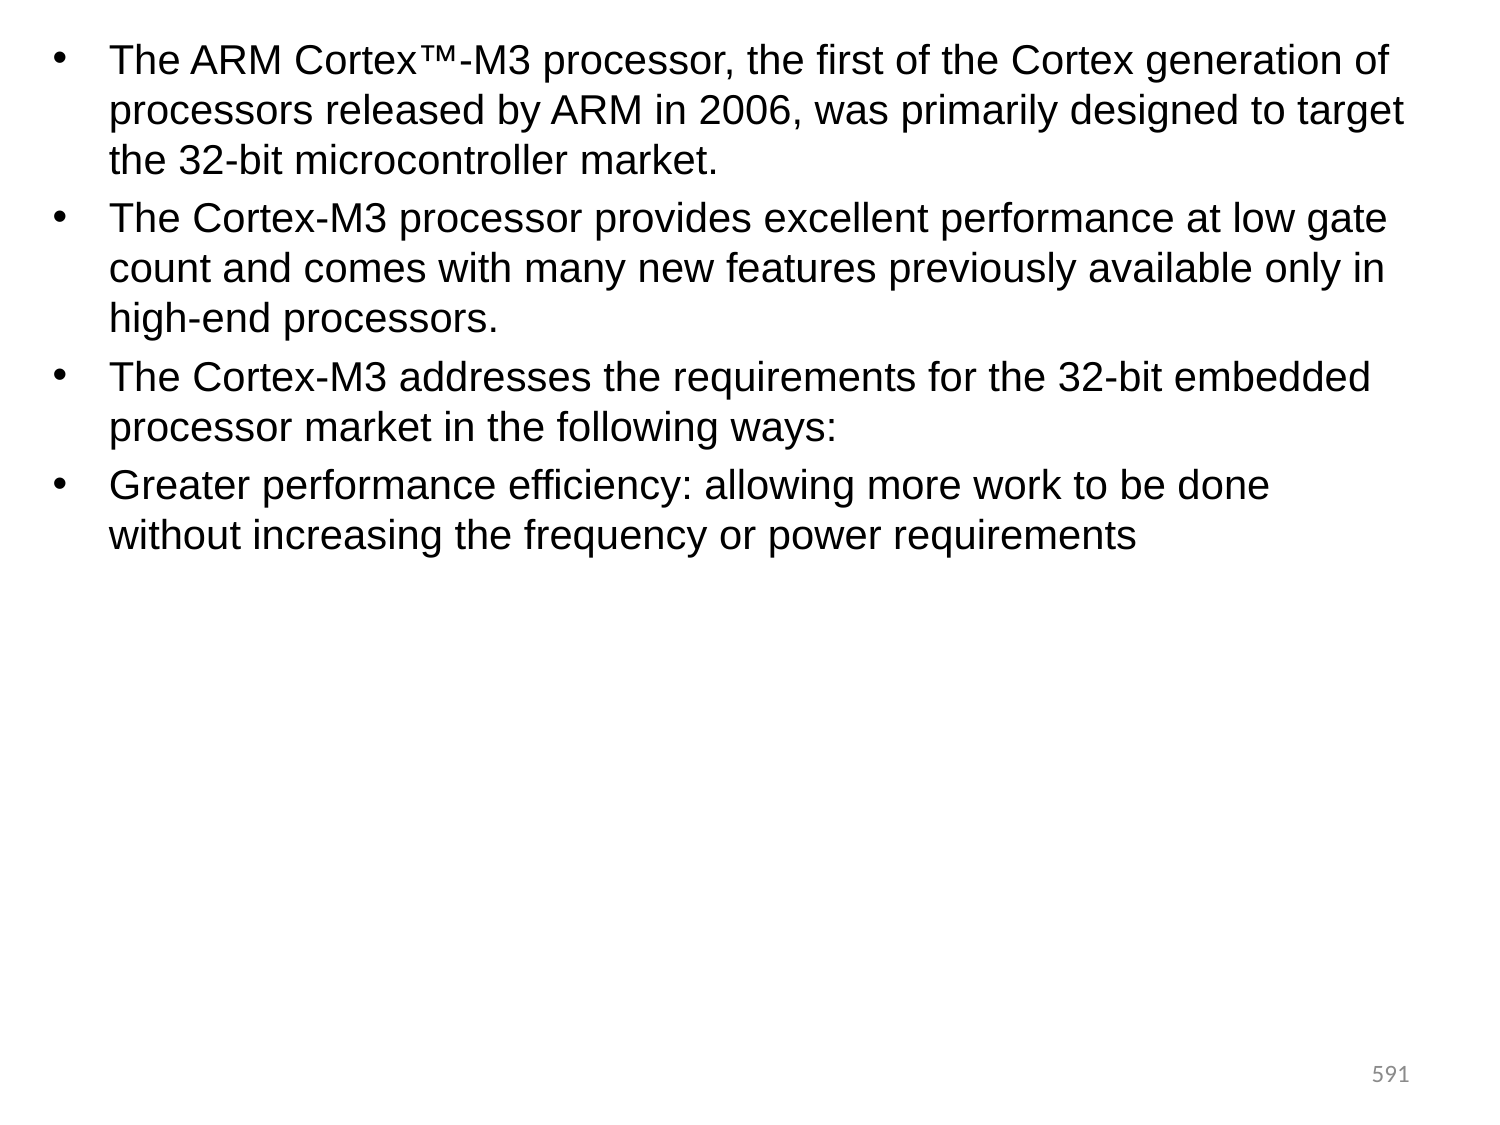

The ARM Cortex™-M3 processor, the first of the Cortex generation of processors released by ARM in 2006, was primarily designed to target the 32-bit microcontroller market.
The Cortex-M3 processor provides excellent performance at low gate count and comes with many new features previously available only in high-end processors.
The Cortex-M3 addresses the requirements for the 32-bit embedded processor market in the following ways:
Greater performance efficiency: allowing more work to be done without increasing the frequency or power requirements
591